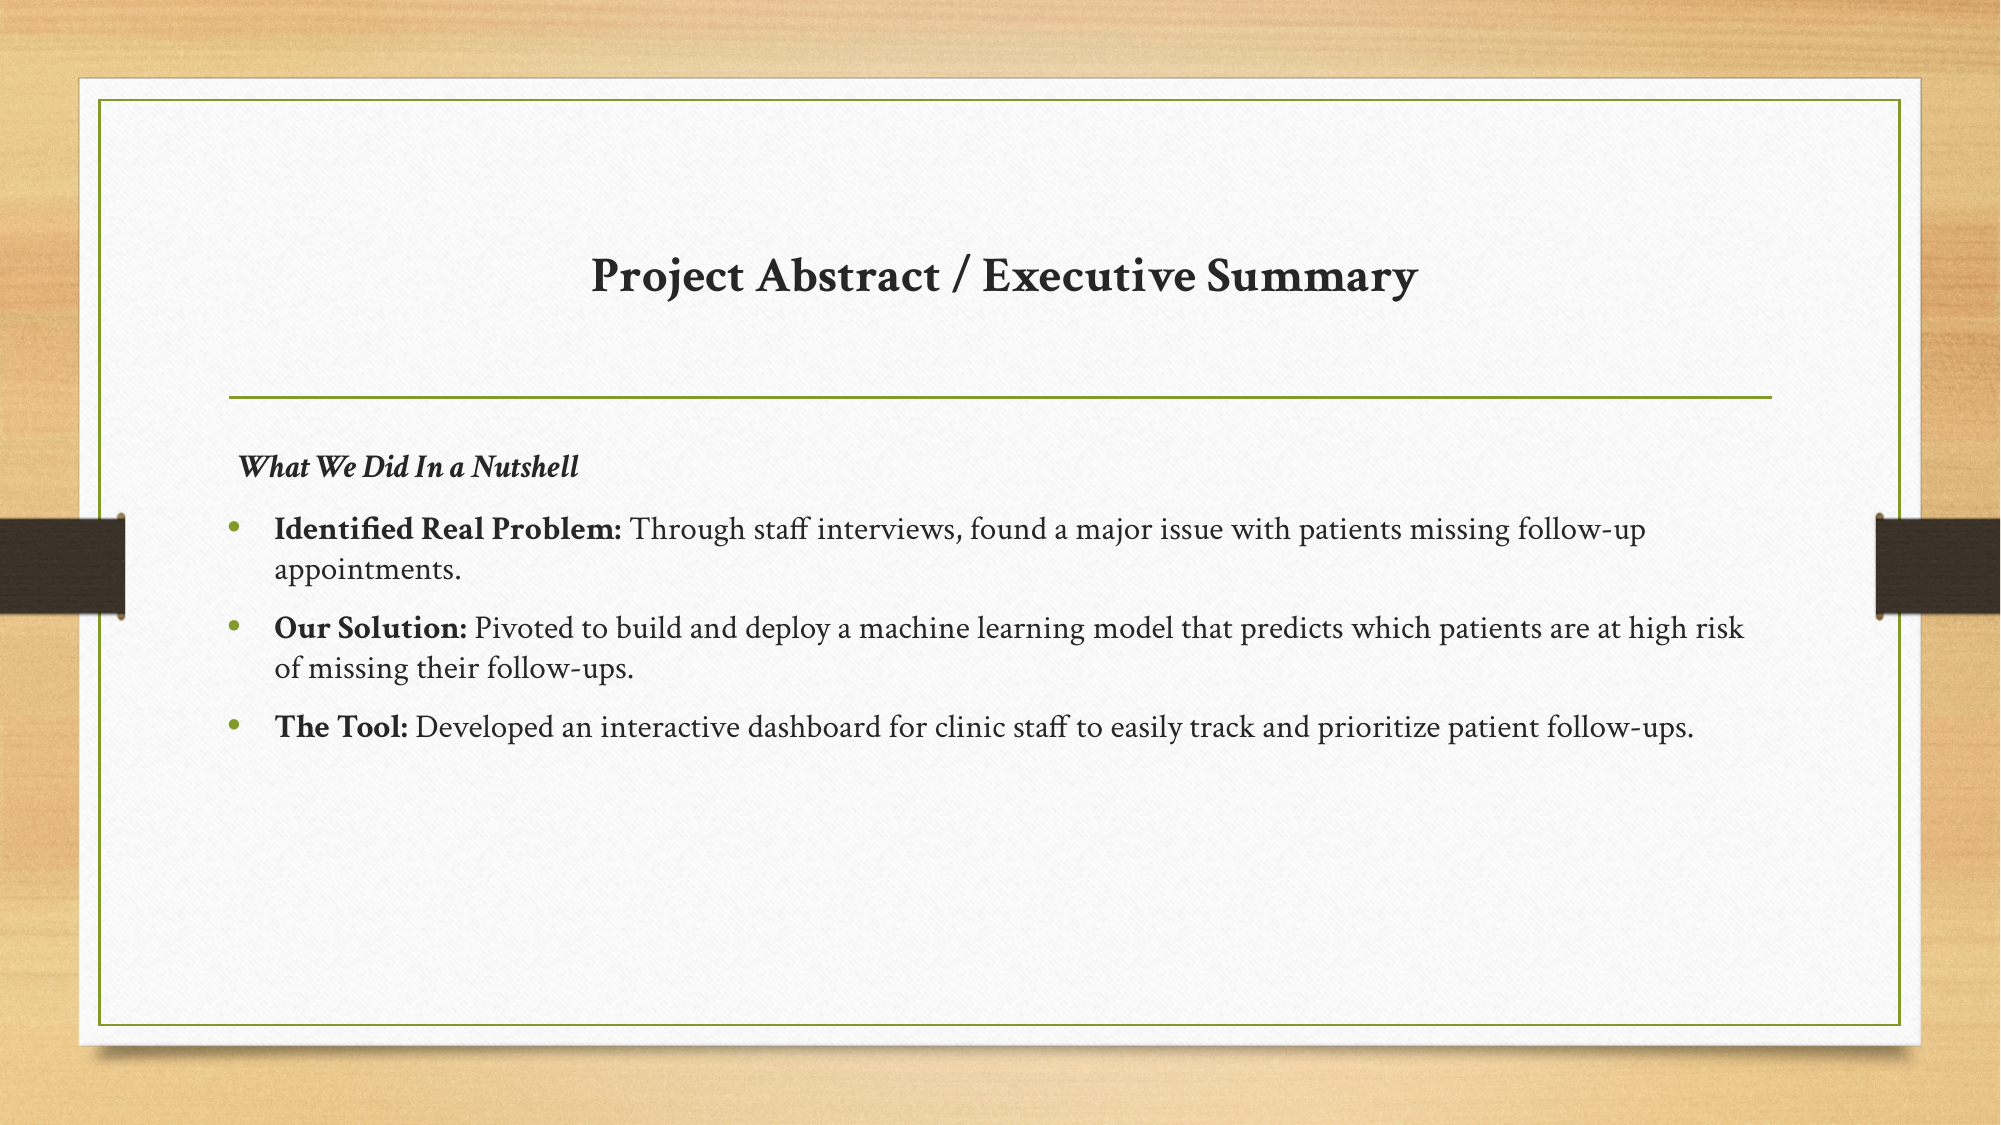

# Project Abstract / Executive Summary
 What We Did In a Nutshell
Identified Real Problem: Through staff interviews, found a major issue with patients missing follow-up appointments.
Our Solution: Pivoted to build and deploy a machine learning model that predicts which patients are at high risk of missing their follow-ups.
The Tool: Developed an interactive dashboard for clinic staff to easily track and prioritize patient follow-ups.